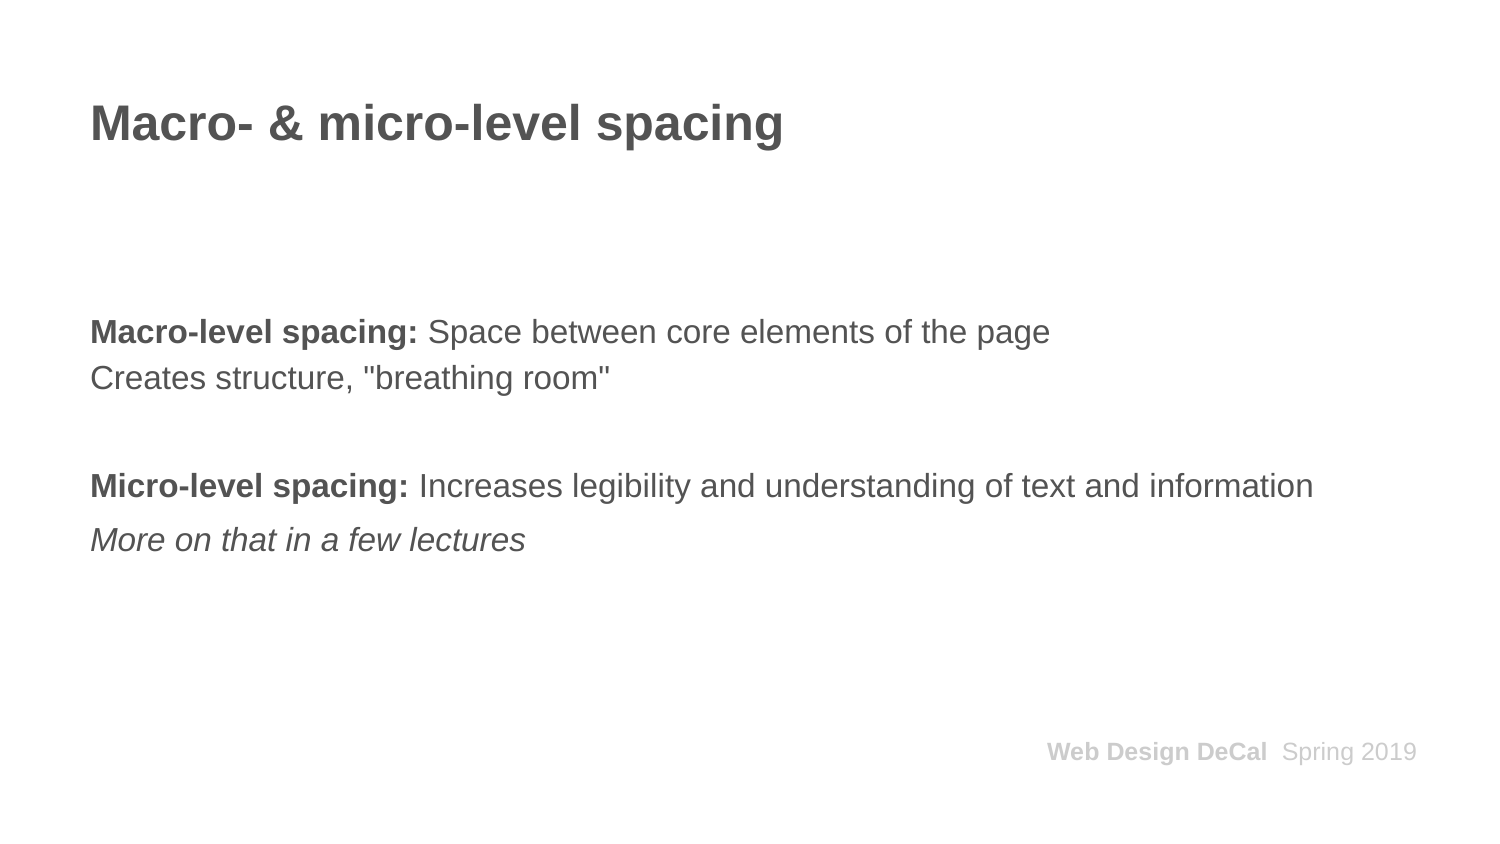

# Macro- & micro-level spacing
Macro-level spacing: Space between core elements of the page
Creates structure, "breathing room"

Micro-level spacing: Increases legibility and understanding of text and information
More on that in a few lectures